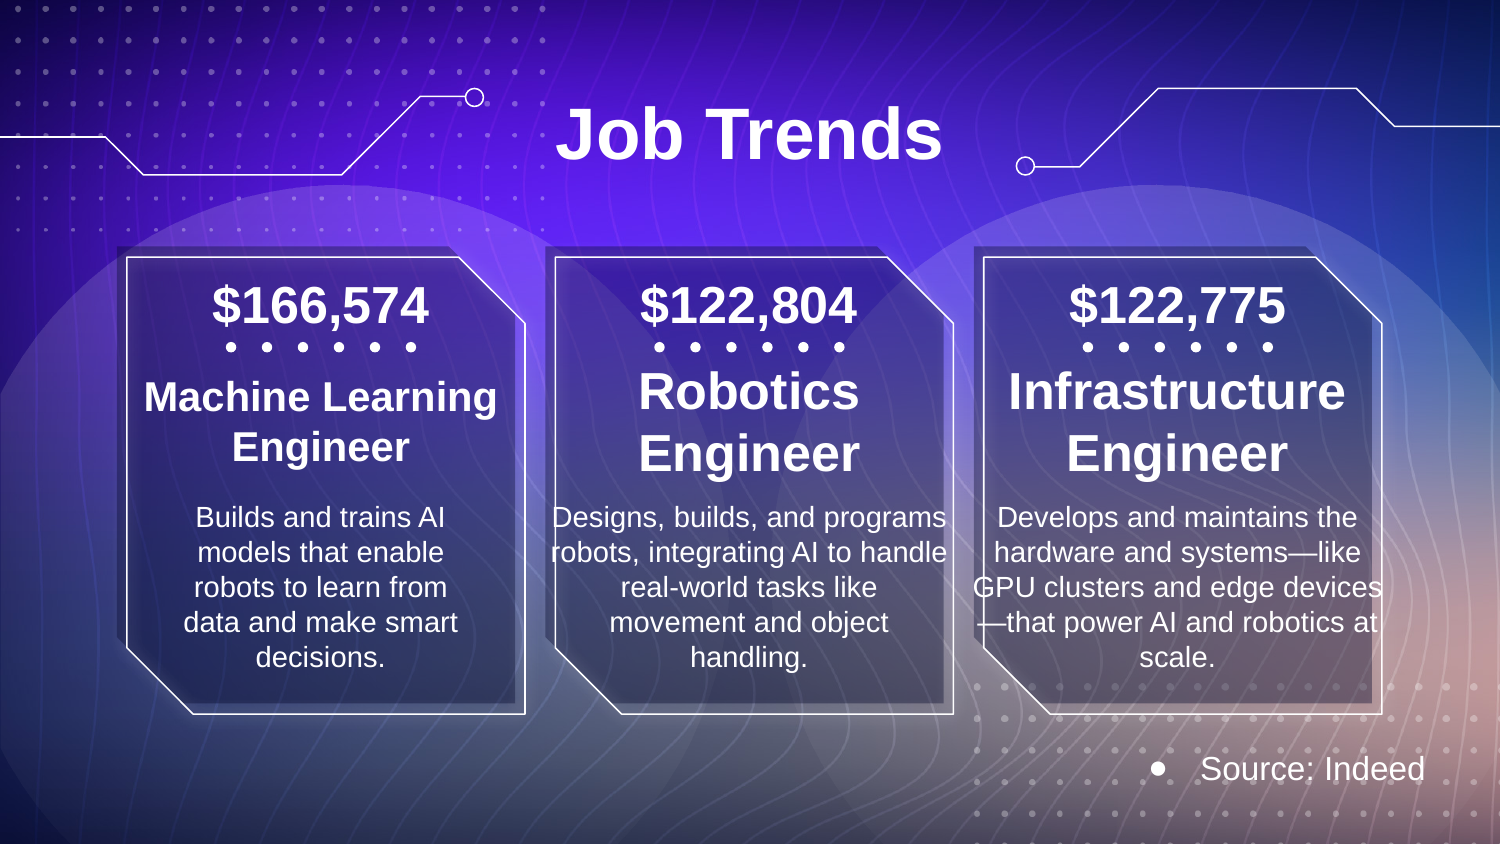

Job Trends

$166,574
$122,775
$122,804

# Machine Learning Engineer
Infrastructure Engineer
Robotics Engineer
Builds and trains AI models that enable robots to learn from data and make smart decisions.
Develops and maintains the hardware and systems—like GPU clusters and edge devices—that power AI and robotics at scale.
Designs, builds, and programs robots, integrating AI to handle real-world tasks like movement and object handling.
Source: Indeed